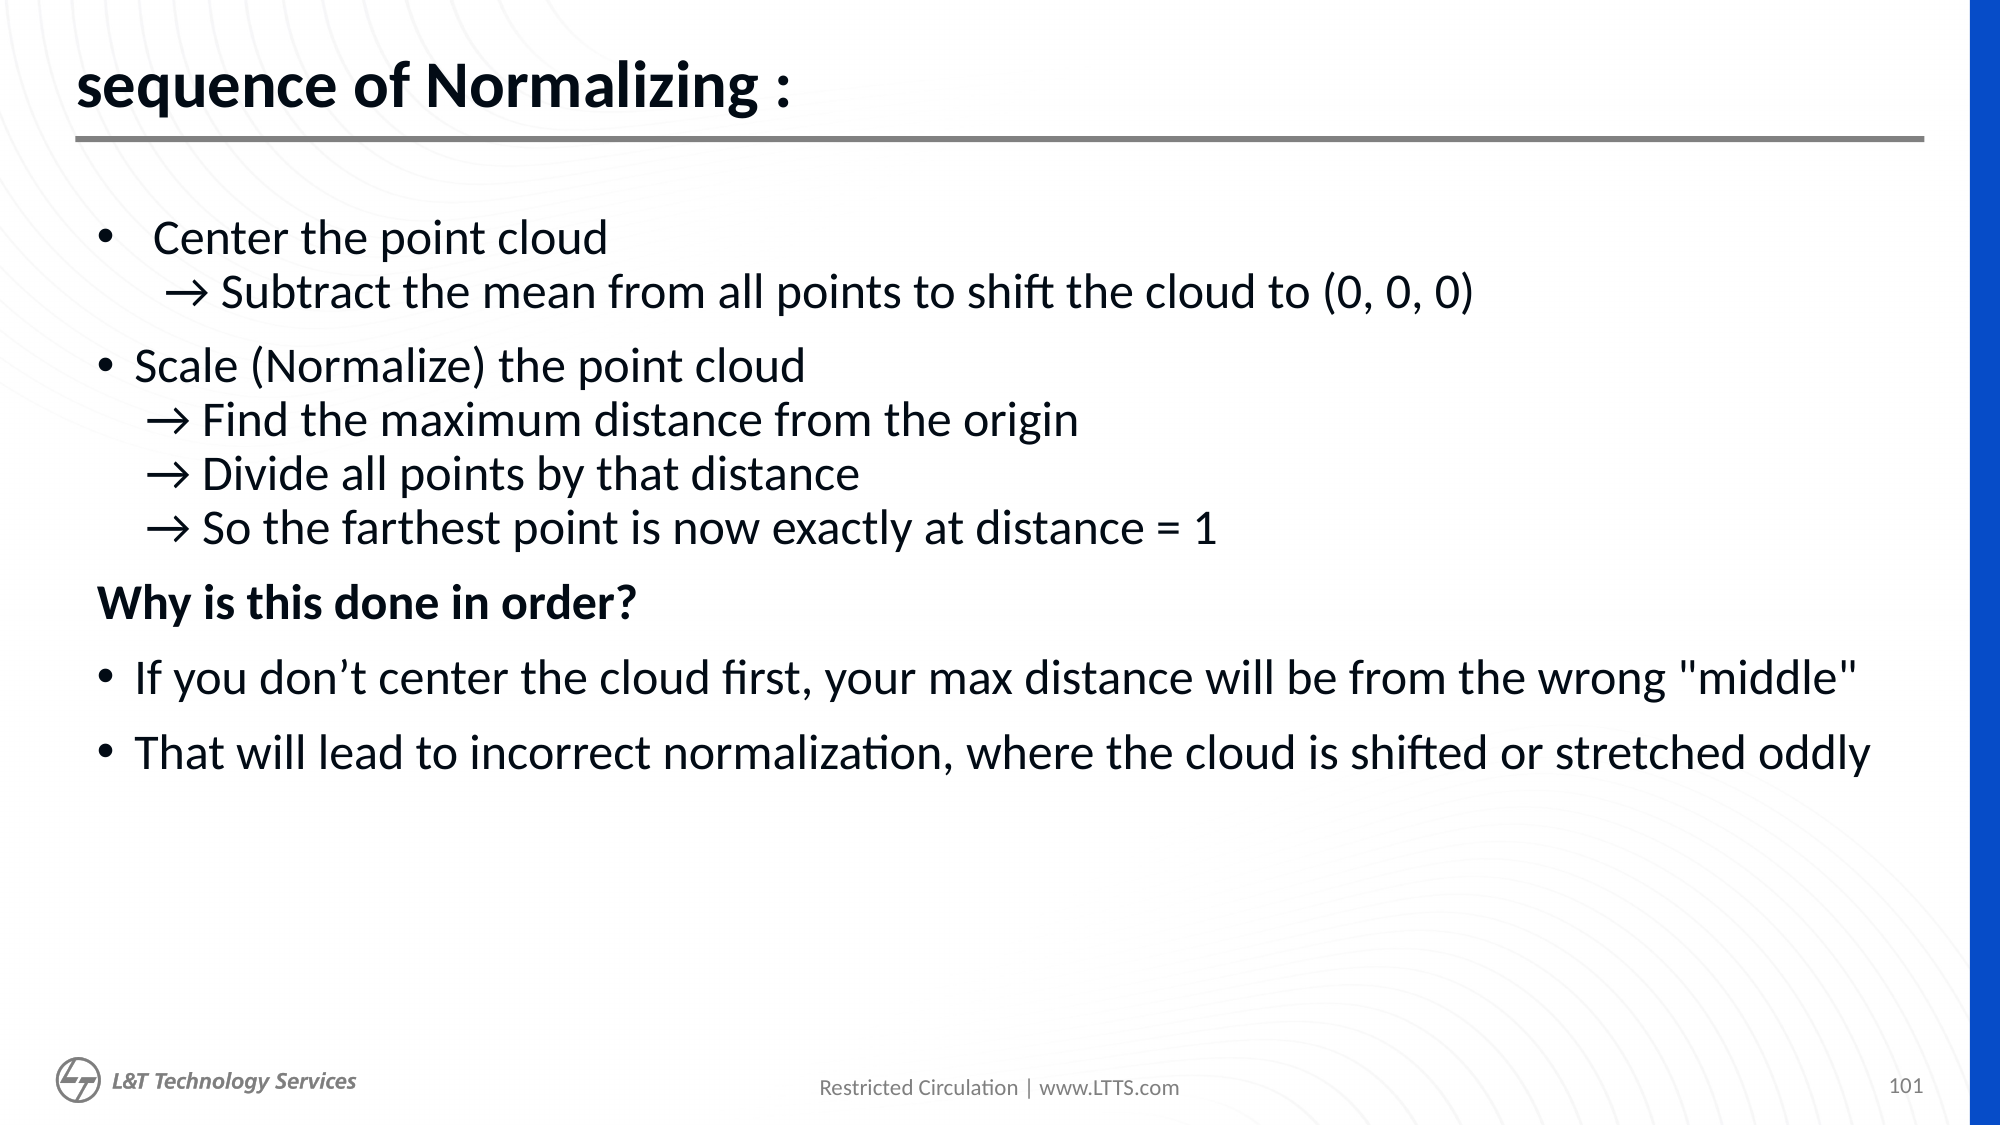

# sequence of Normalizing :
Center the point cloud
 → Subtract the mean from all points to shift the cloud to (0, 0, 0)
Scale (Normalize) the point cloud
 → Find the maximum distance from the origin
 → Divide all points by that distance
 → So the farthest point is now exactly at distance = 1
Why is this done in order?
If you don’t center the cloud first, your max distance will be from the wrong "middle"
That will lead to incorrect normalization, where the cloud is shifted or stretched oddly